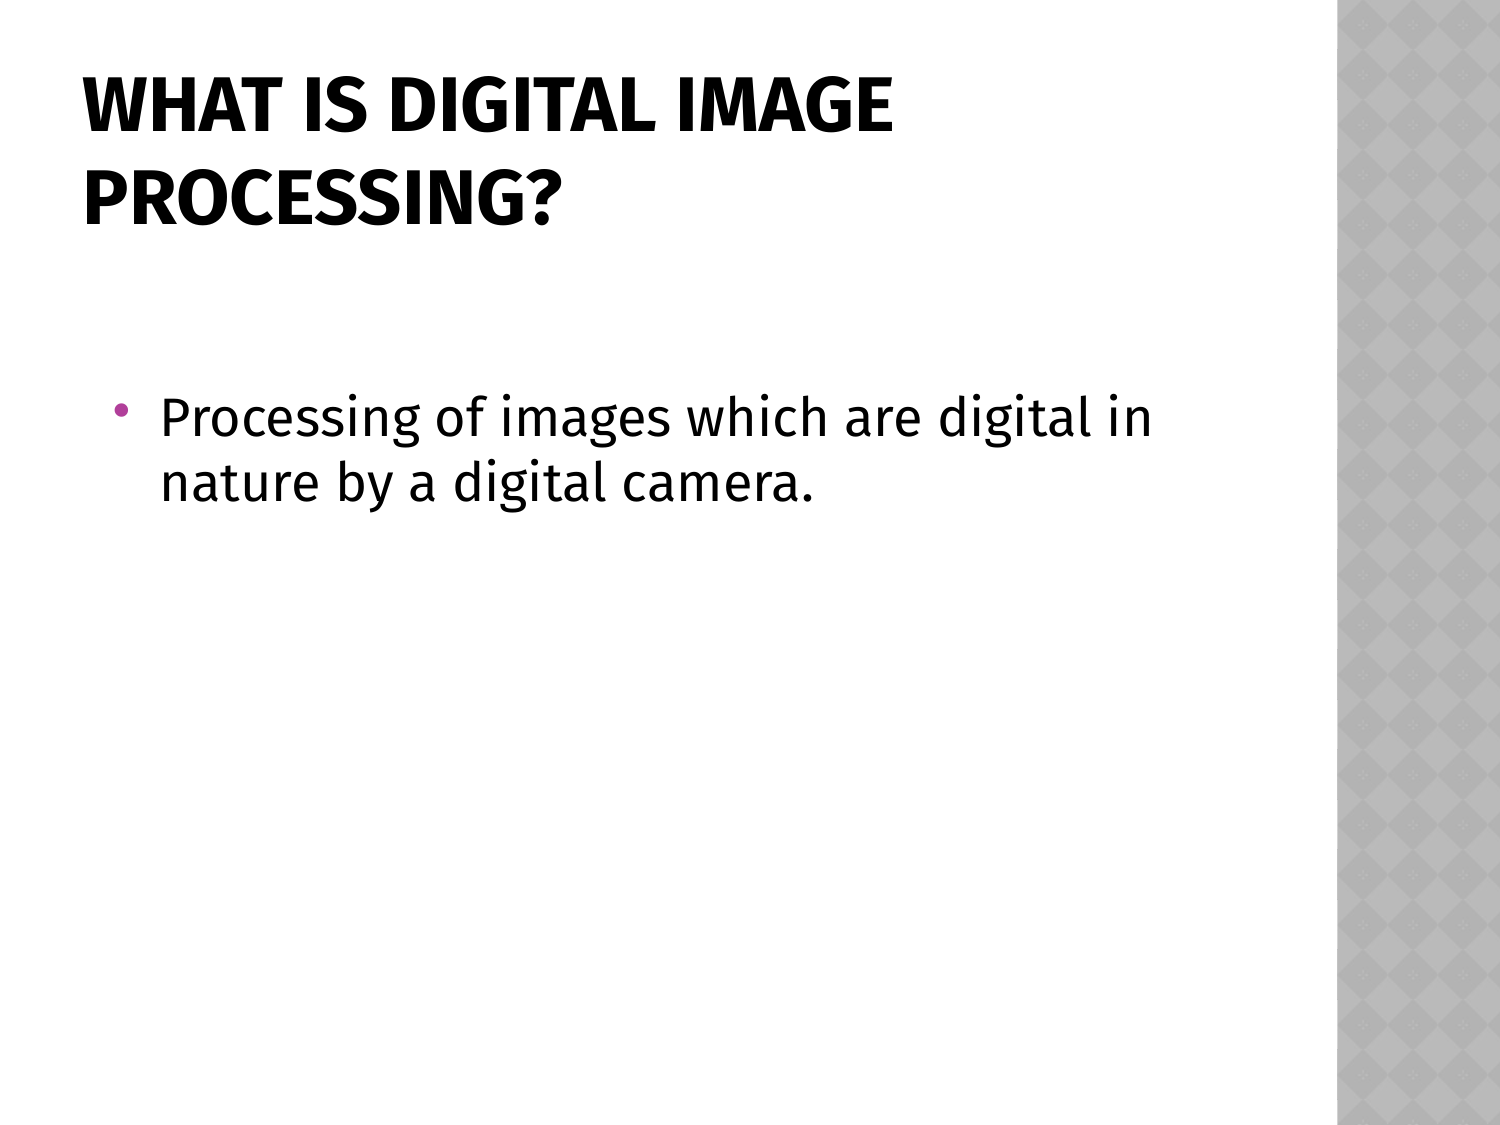

# What is Digital Image Processing?
Processing of images which are digital in nature by a digital camera.